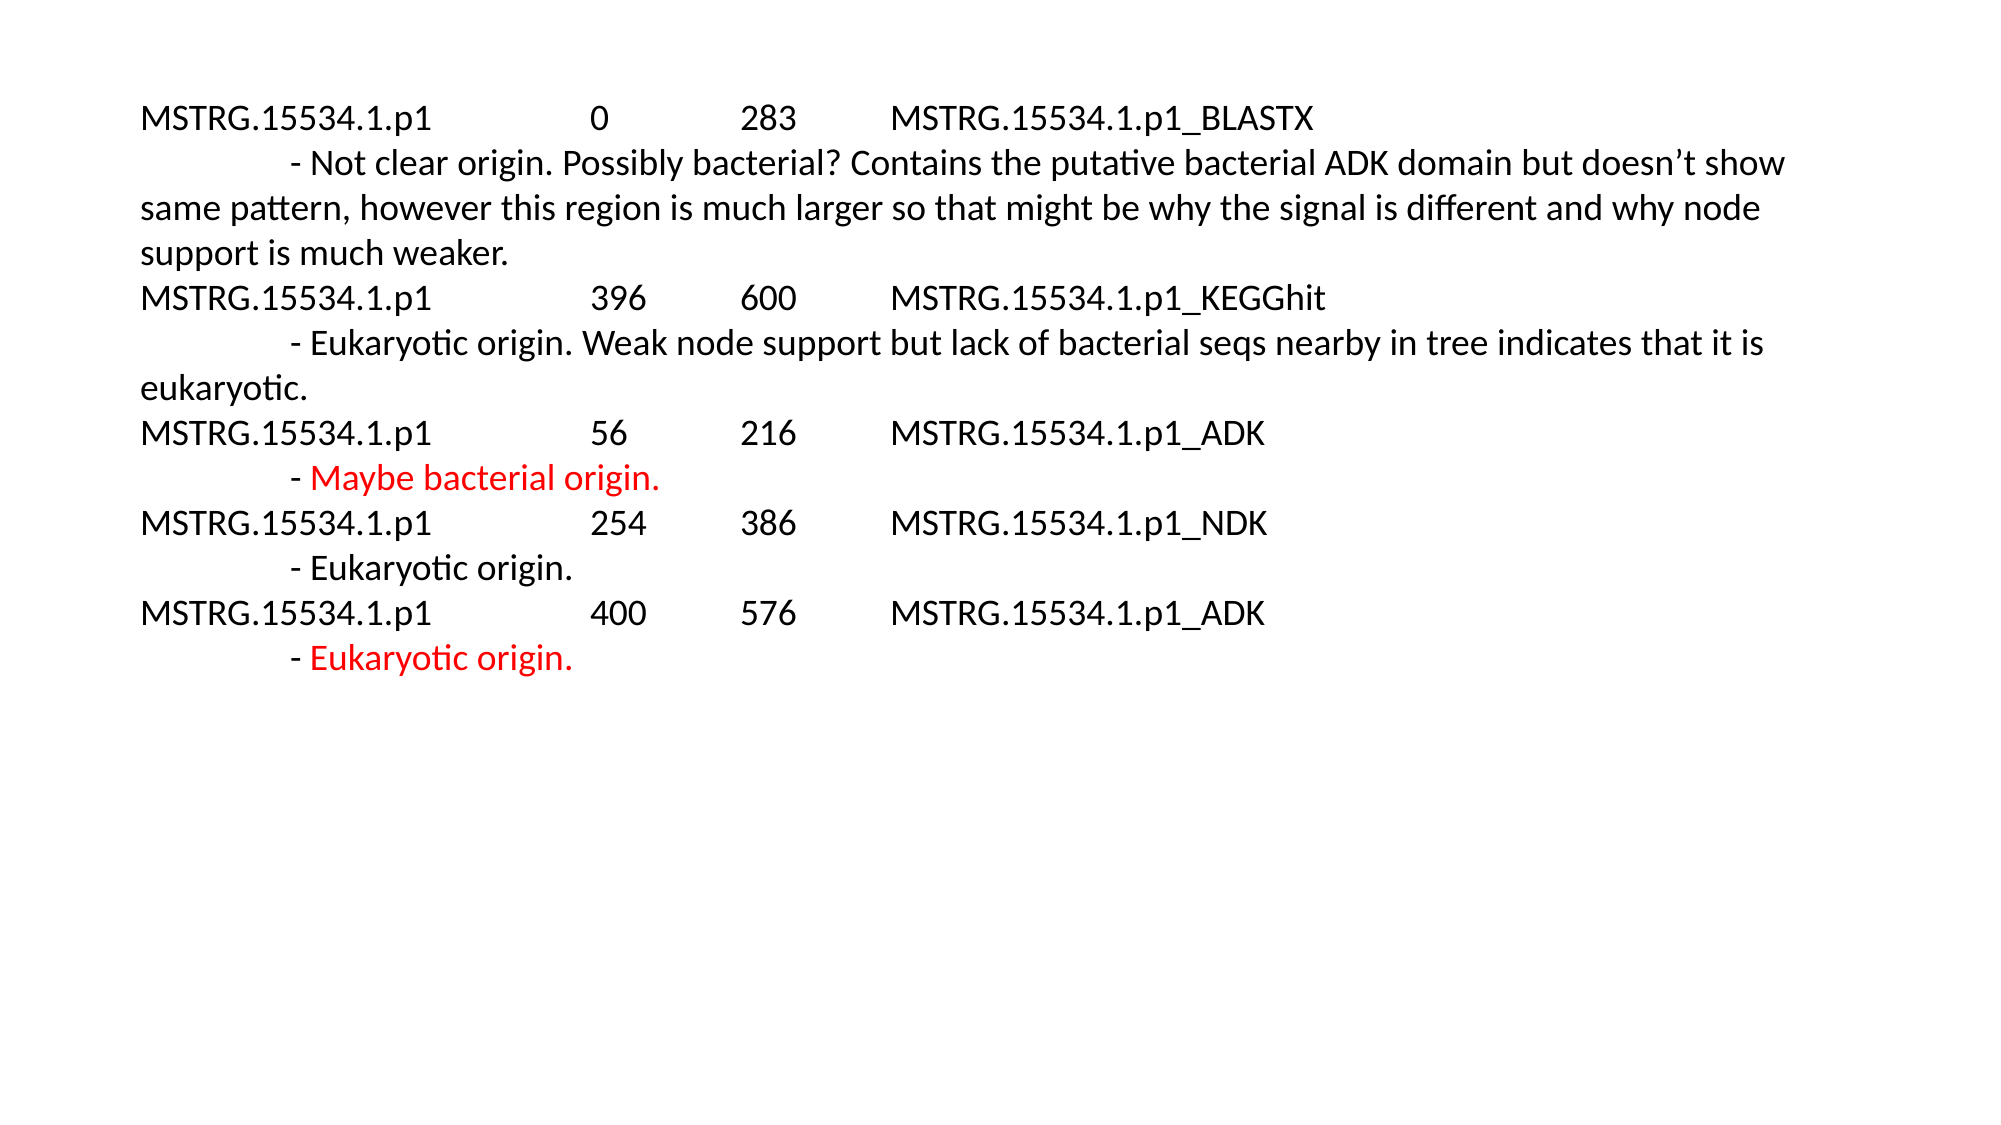

MSTRG.15534.1.p1       	0      	283    	MSTRG.15534.1.p1_BLASTX
	- Not clear origin. Possibly bacterial? Contains the putative bacterial ADK domain but doesn’t show same pattern, however this region is much larger so that might be why the signal is different and why node support is much weaker.
MSTRG.15534.1.p1       	396    	600    	MSTRG.15534.1.p1_KEGGhit
	- Eukaryotic origin. Weak node support but lack of bacterial seqs nearby in tree indicates that it is eukaryotic.
MSTRG.15534.1.p1       	56     	216    	MSTRG.15534.1.p1_ADK
	- Maybe bacterial origin.
MSTRG.15534.1.p1       	254    	386    	MSTRG.15534.1.p1_NDK
	- Eukaryotic origin.
MSTRG.15534.1.p1       	400    	576    	MSTRG.15534.1.p1_ADK
	- Eukaryotic origin.